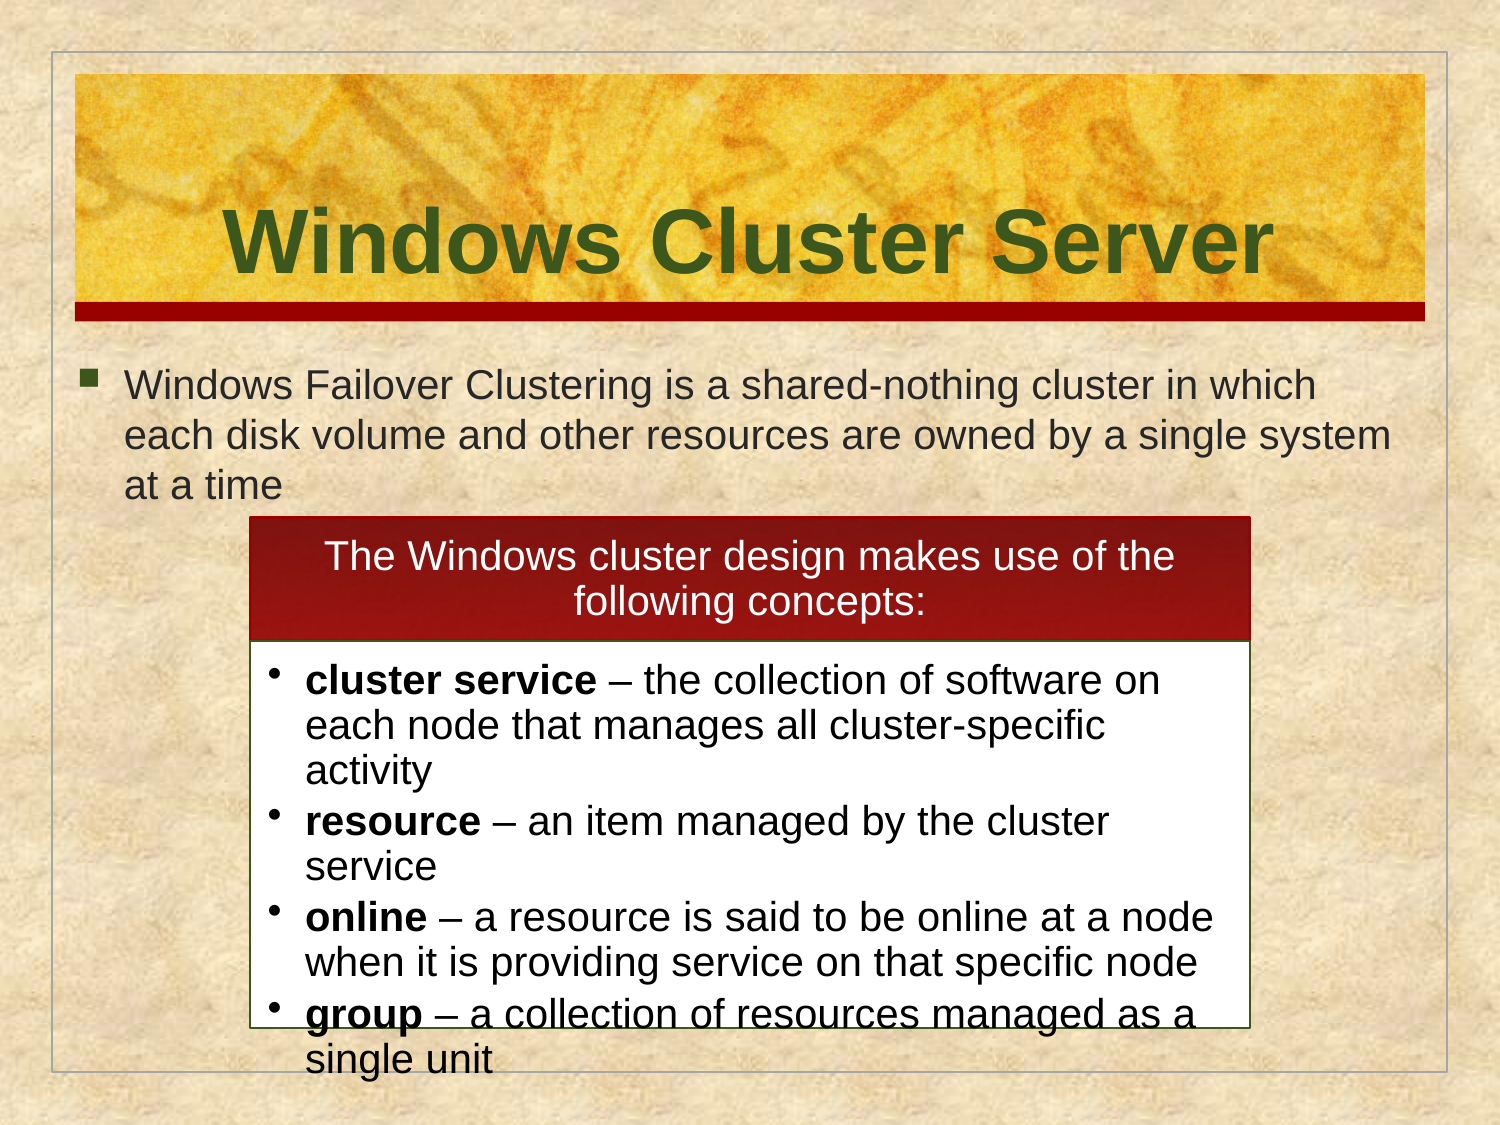

# Windows Cluster Server
Windows Failover Clustering is a shared-nothing cluster in which each disk volume and other resources are owned by a single system at a time
The Windows cluster design makes use of the following concepts:
cluster service – the collection of software on each node that manages all cluster-specific activity
resource – an item managed by the cluster service
online – a resource is said to be online at a node when it is providing service on that specific node
group – a collection of resources managed as a single unit